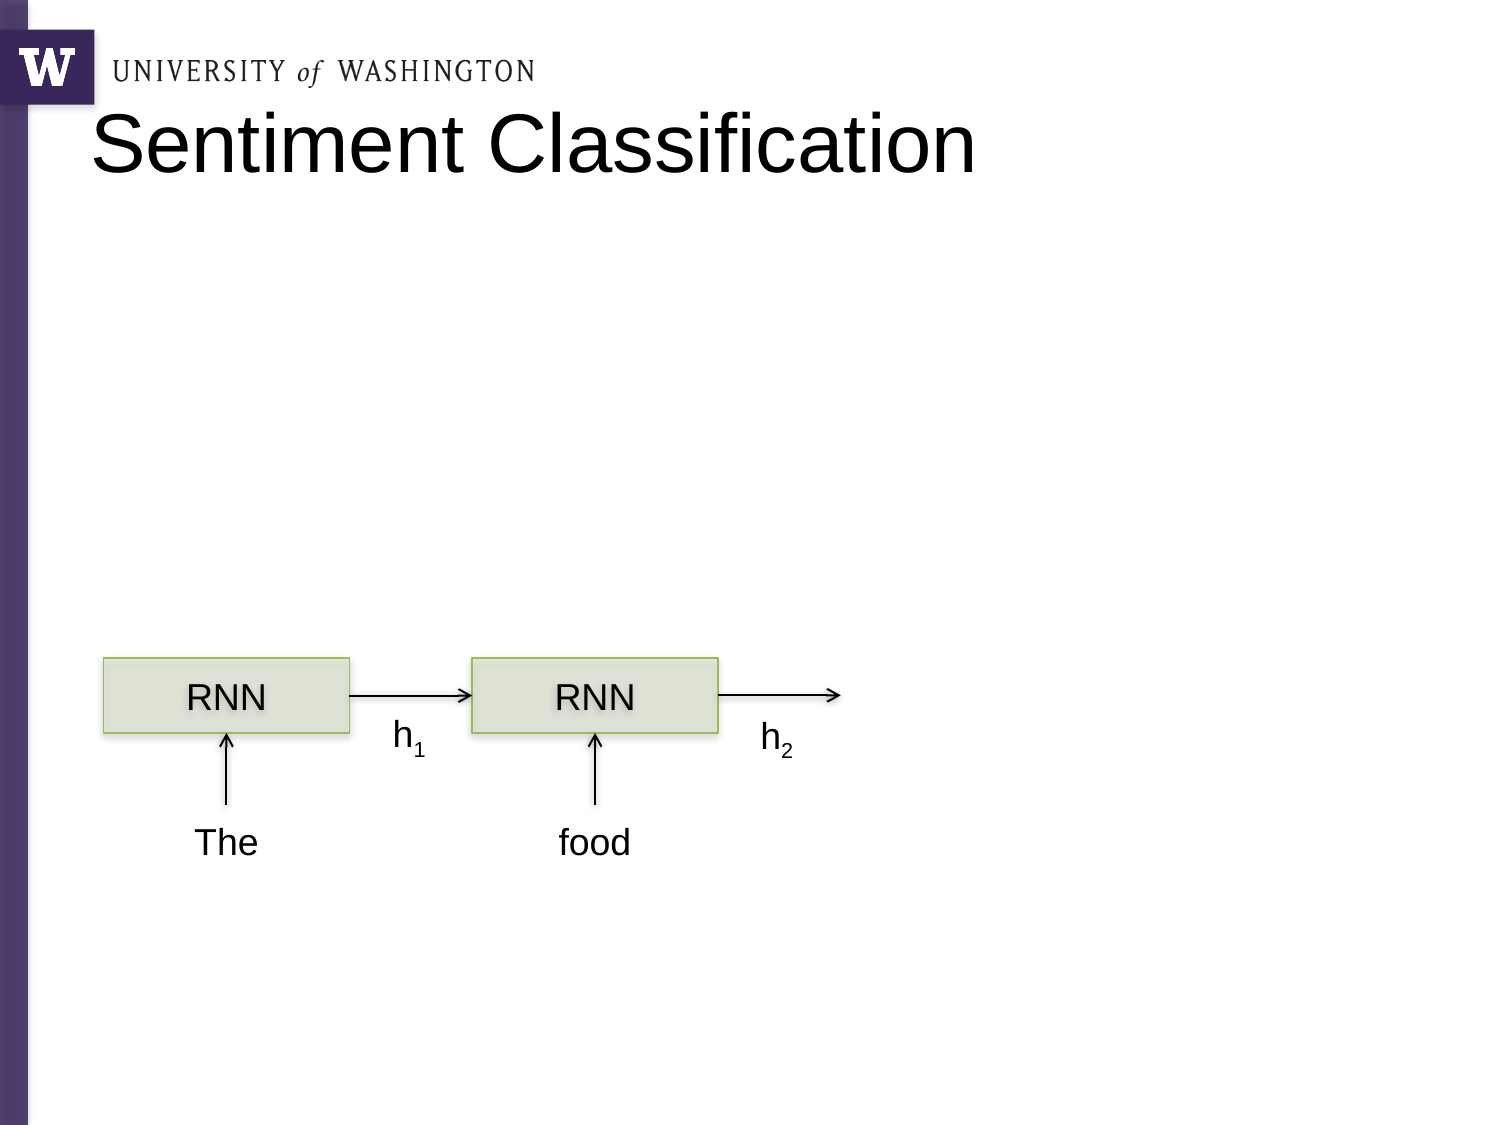

# Sentiment Classification

RNN
RNN
h1
h2
The
food